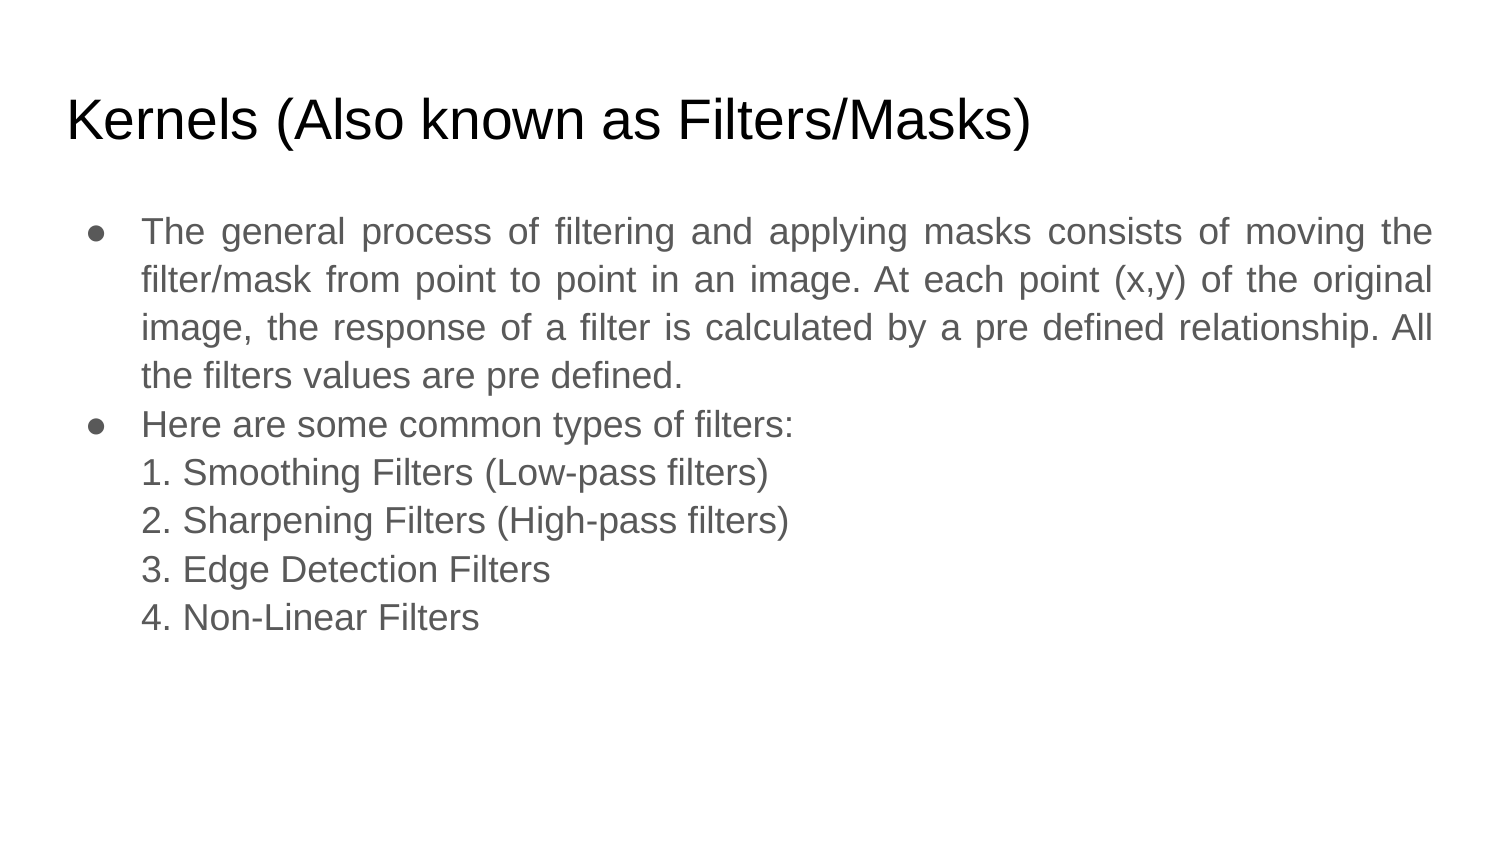

# Kernels (Also known as Filters/Masks)
The general process of filtering and applying masks consists of moving the filter/mask from point to point in an image. At each point (x,y) of the original image, the response of a filter is calculated by a pre defined relationship. All the filters values are pre defined.
Here are some common types of filters:
1. Smoothing Filters (Low-pass filters)
2. Sharpening Filters (High-pass filters)
3. Edge Detection Filters
4. Non-Linear Filters